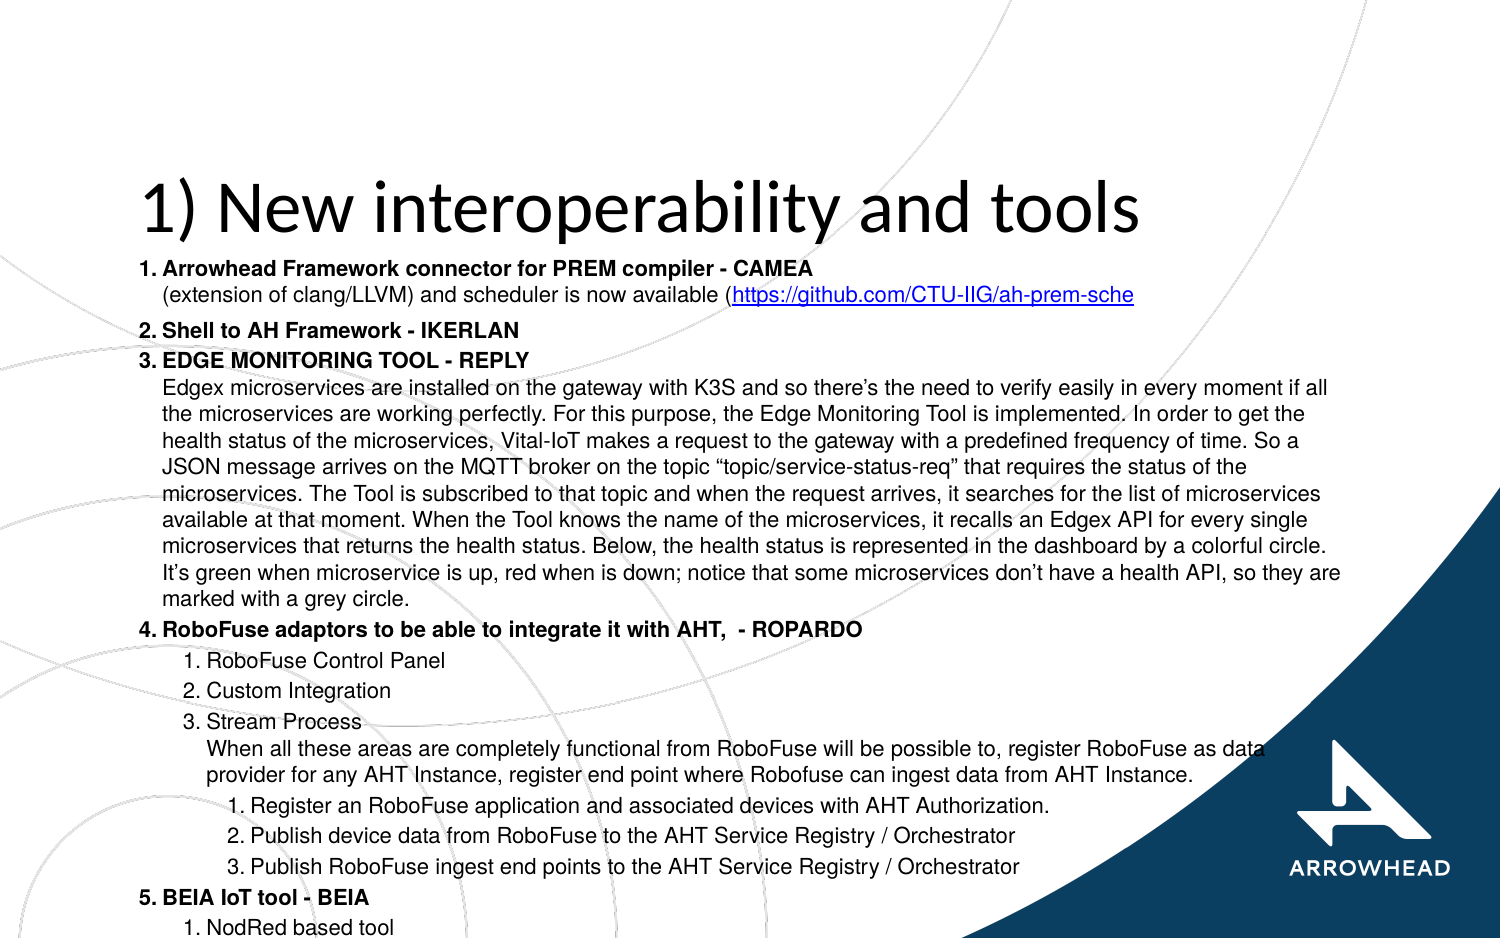

# 1) New interoperability and tools
Arrowhead Framework connector for PREM compiler - CAMEA
(extension of clang/LLVM) and scheduler is now available (https://github.com/CTU-IIG/ah-prem-sche
Shell to AH Framework - IKERLAN
EDGE MONITORING TOOL - REPLY
Edgex microservices are installed on the gateway with K3S and so there’s the need to verify easily in every moment if all the microservices are working perfectly. For this purpose, the Edge Monitoring Tool is implemented. In order to get the health status of the microservices, Vital-IoT makes a request to the gateway with a predefined frequency of time. So a JSON message arrives on the MQTT broker on the topic “topic/service-status-req” that requires the status of the microservices. The Tool is subscribed to that topic and when the request arrives, it searches for the list of microservices available at that moment. When the Tool knows the name of the microservices, it recalls an Edgex API for every single microservices that returns the health status. Below, the health status is represented in the dashboard by a colorful circle. It’s green when microservice is up, red when is down; notice that some microservices don’t have a health API, so they are marked with a grey circle.
RoboFuse adaptors to be able to integrate it with AHT,  - ROPARDO
RoboFuse Control Panel
Custom Integration
Stream Process
When all these areas are completely functional from RoboFuse will be possible to, register RoboFuse as data provider for any AHT Instance, register end point where Robofuse can ingest data from AHT Instance.
Register an RoboFuse application and associated devices with AHT Authorization.
Publish device data from RoboFuse to the AHT Service Registry / Orchestrator
Publish RoboFuse ingest end points to the AHT Service Registry / Orchestrator
BEIA IoT tool - BEIA
NodRed based tool